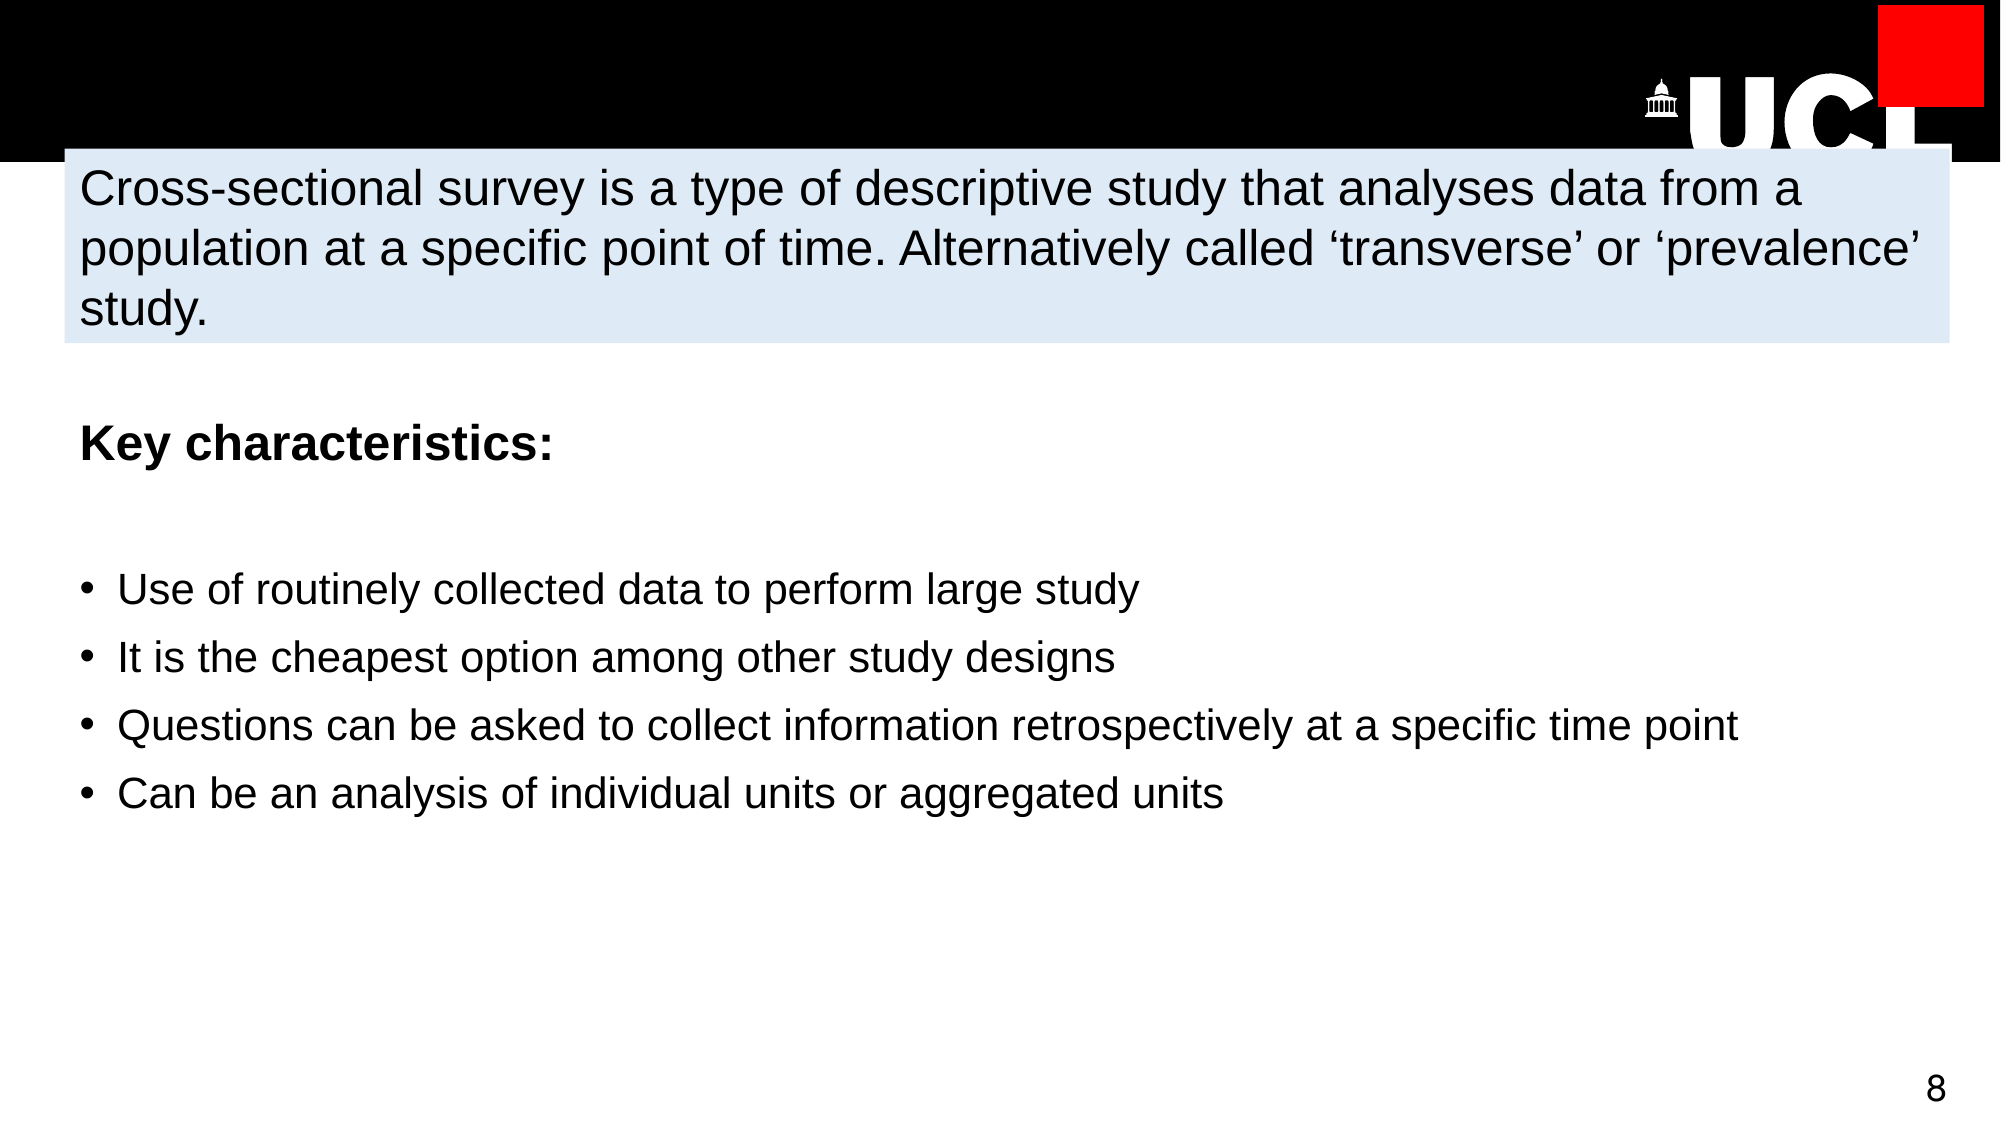

# Cross-sectional study
Cross-sectional survey is a type of descriptive study that analyses data from a population at a specific point of time. Alternatively called ‘transverse’ or ‘prevalence’ study.
Key characteristics:

Use of routinely collected data to perform large study
It is the cheapest option among other study designs
Questions can be asked to collect information retrospectively at a specific time point
Can be an analysis of individual units or aggregated units

8